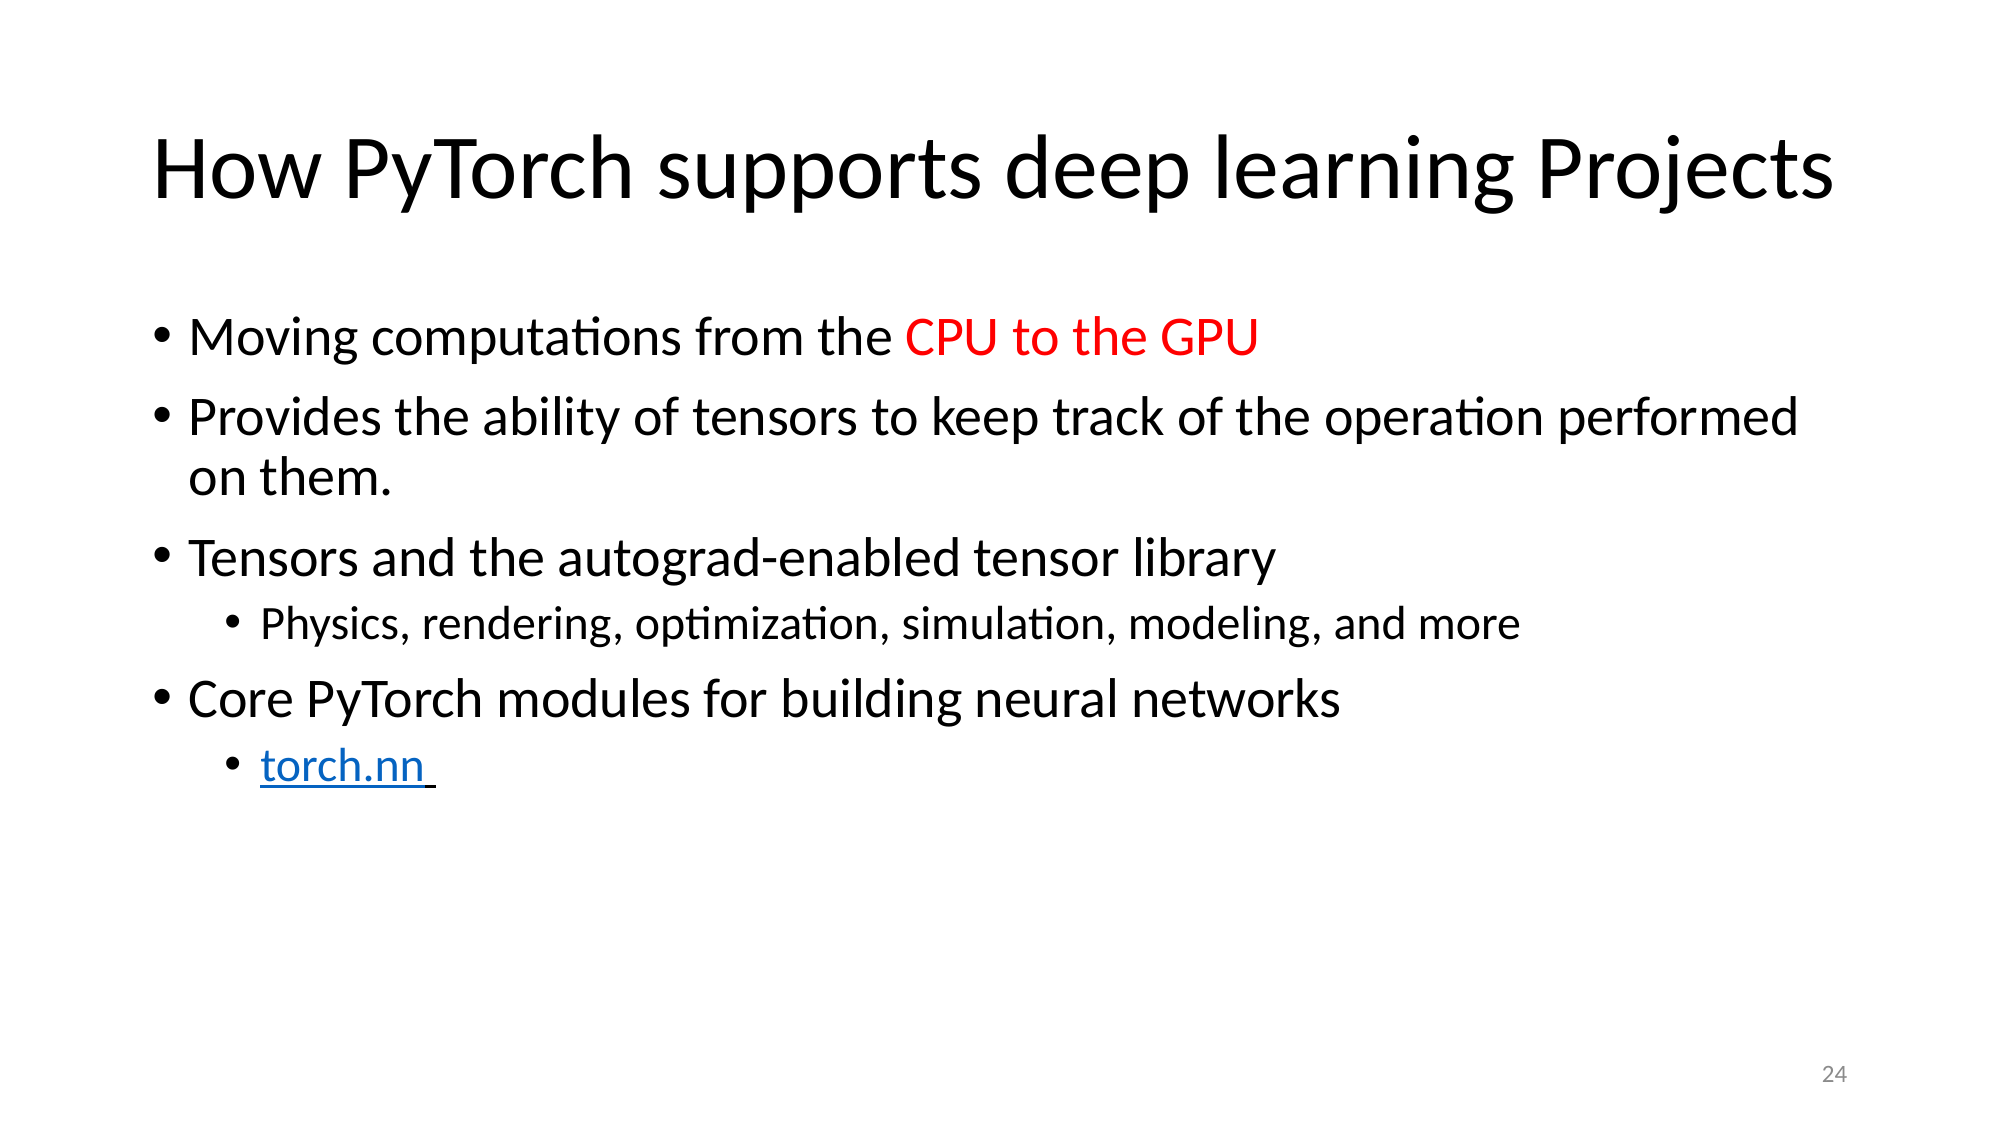

# How PyTorch supports deep learning Projects
Moving computations from the CPU to the GPU
Provides the ability of tensors to keep track of the operation performed on them.
Tensors and the autograd-enabled tensor library
Physics, rendering, optimization, simulation, modeling, and more
Core PyTorch modules for building neural networks
torch.nn
24